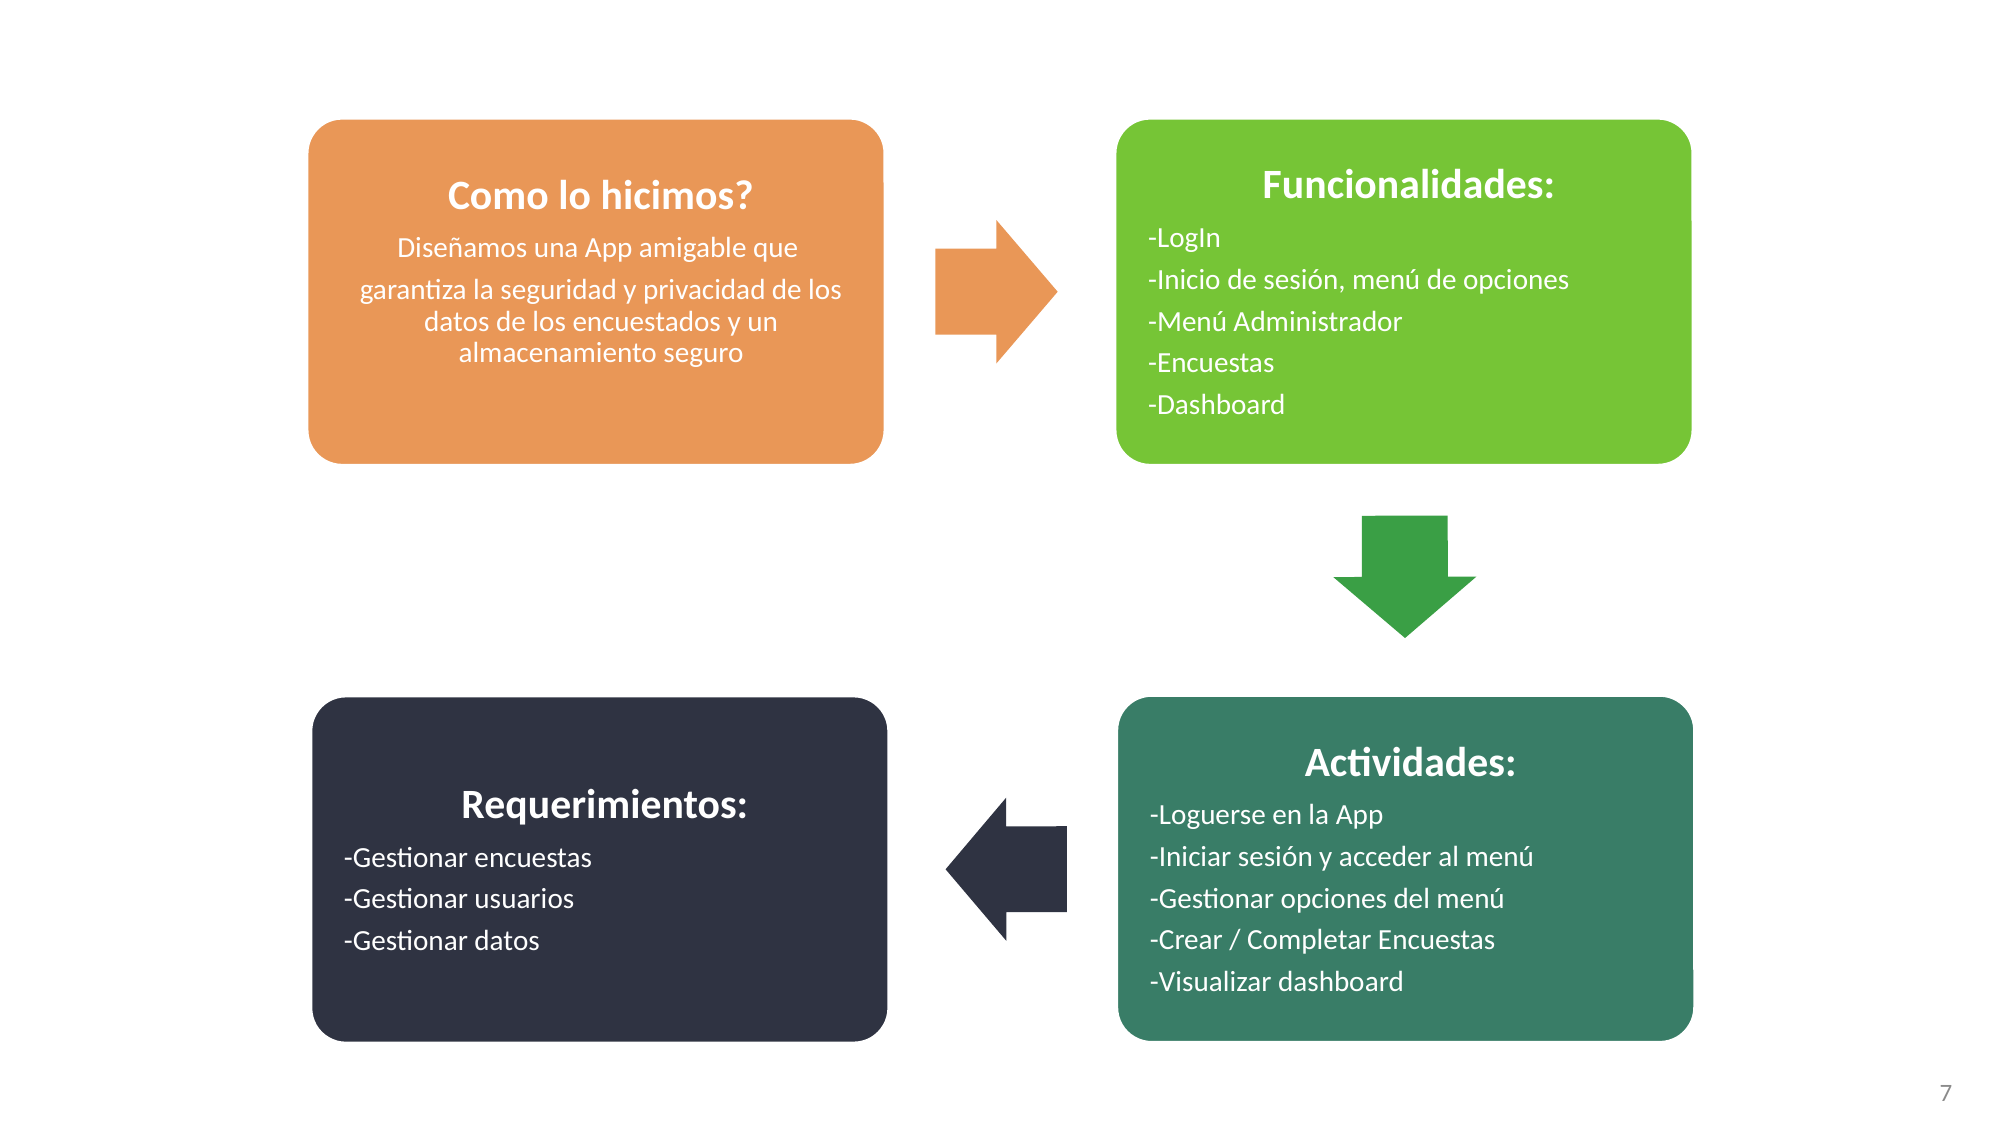

Como lo hicimos?
Diseñamos una App amigable que
garantiza la seguridad y privacidad de los datos de los encuestados y un almacenamiento seguro

Funcionalidades:
-LogIn
-Inicio de sesión, menú de opciones
-Menú Administrador
-Encuestas
-Dashboard

Actividades:
-Loguerse en la App
-Iniciar sesión y acceder al menú
-Gestionar opciones del menú
-Crear / Completar Encuestas
-Visualizar dashboard

Requerimientos:
-Gestionar encuestas
-Gestionar usuarios
-Gestionar datos
7